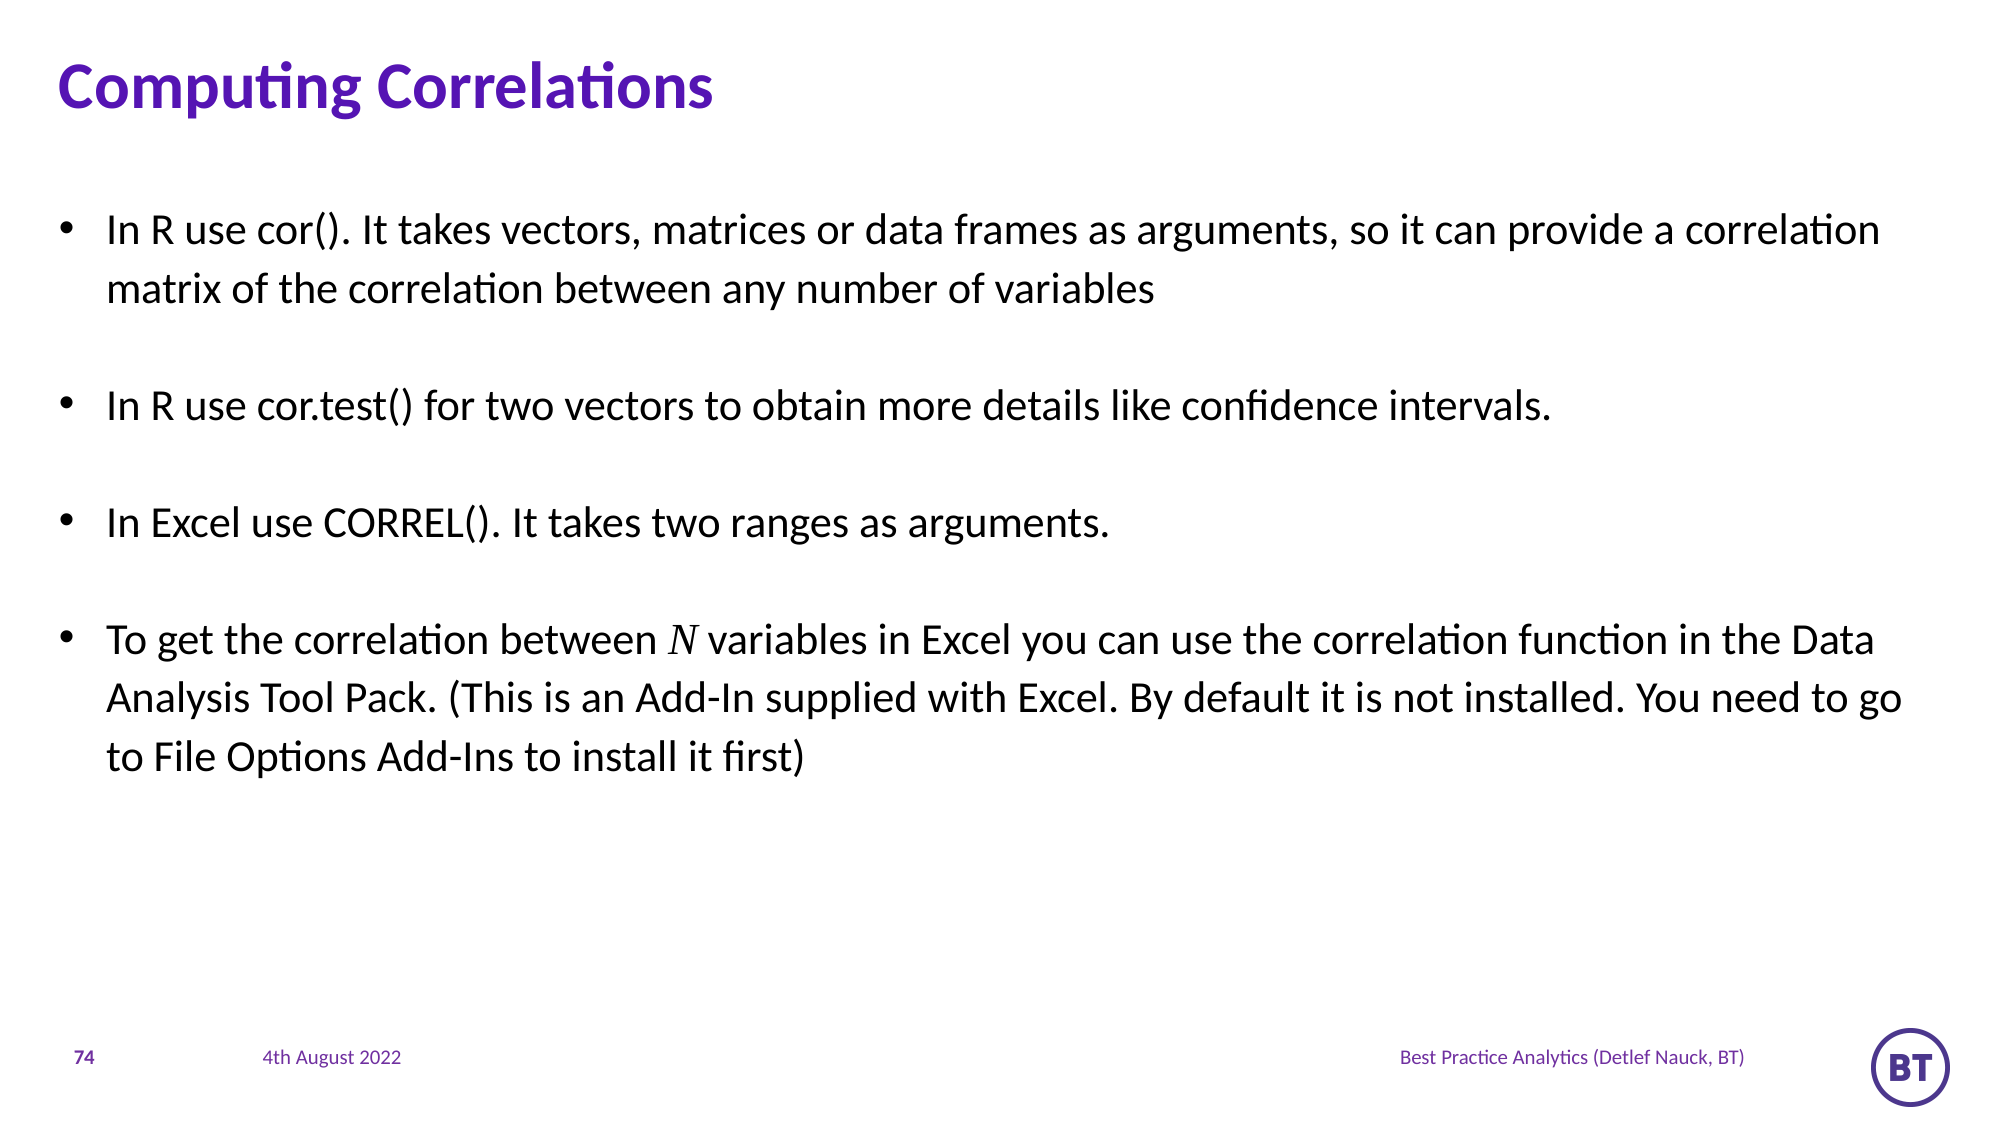

# Computing Correlations
In R use cor(). It takes vectors, matrices or data frames as arguments, so it can provide a correlation matrix of the correlation between any number of variables

In R use cor.test() for two vectors to obtain more details like confidence intervals.

In Excel use CORREL(). It takes two ranges as arguments.

To get the correlation between N variables in Excel you can use the correlation function in the Data Analysis Tool Pack. (This is an Add-In supplied with Excel. By default it is not installed. You need to go to File Options Add-Ins to install it first)
74
Best Practice Analytics (Detlef Nauck, BT)
4th August 2022